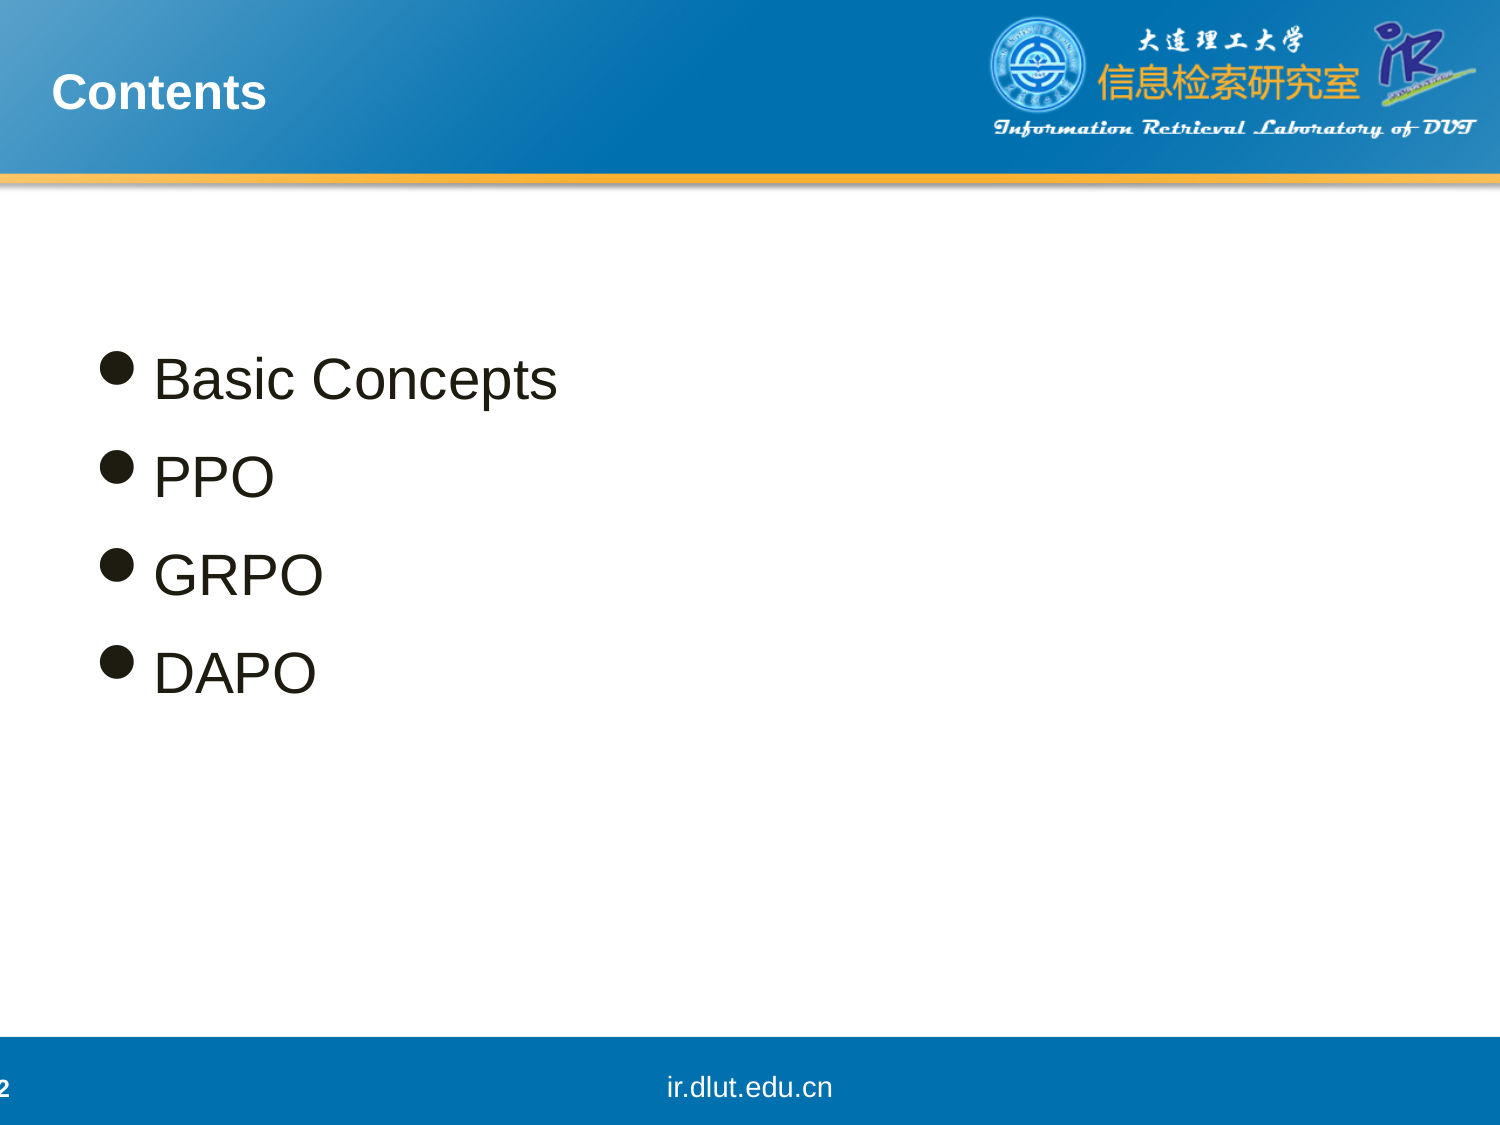

# Contents
Basic Concepts
PPO
GRPO
DAPO